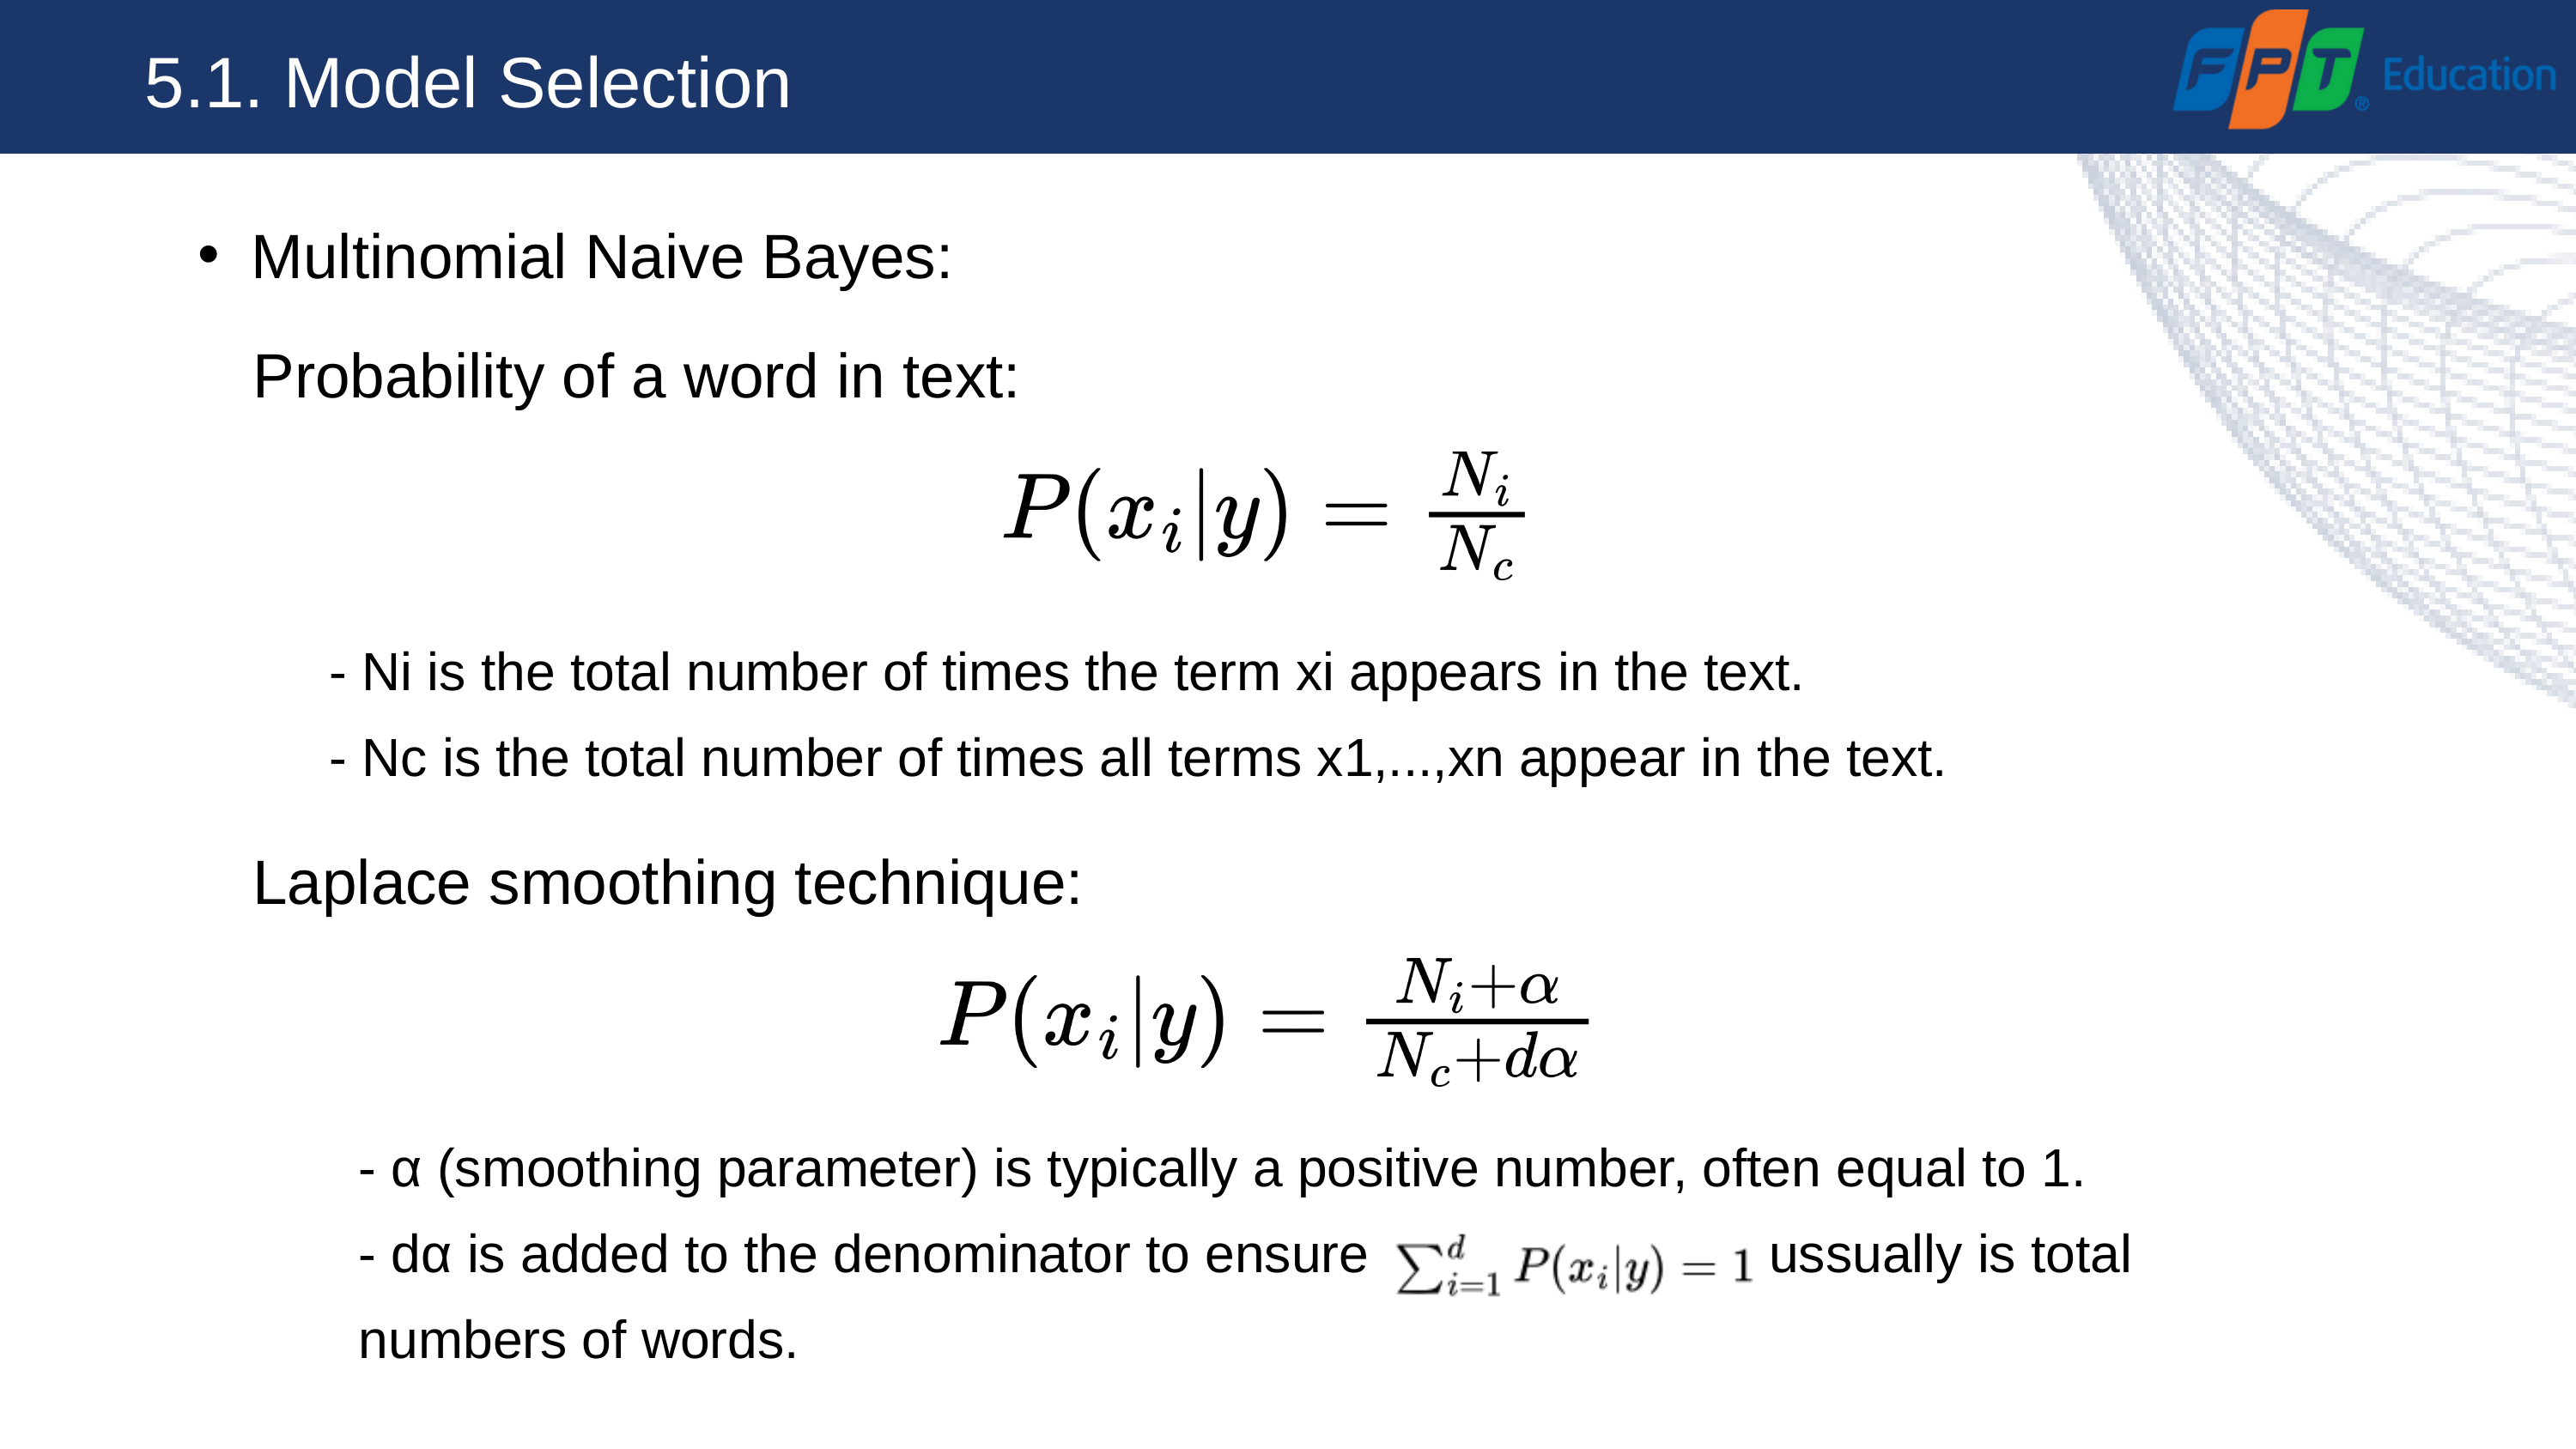

5.1. Model Selection
Multinomial Naive Bayes:
Probability of a word in text:

- Ni is the total number of times the term xi appears in the text.
- Nc is the total number of times all terms x1,...,xn appear in the text.
Laplace smoothing technique:

- α (smoothing parameter) is typically a positive number, often equal to 1.
- dα is added to the denominator to ensure                           ussually is total numbers of words.